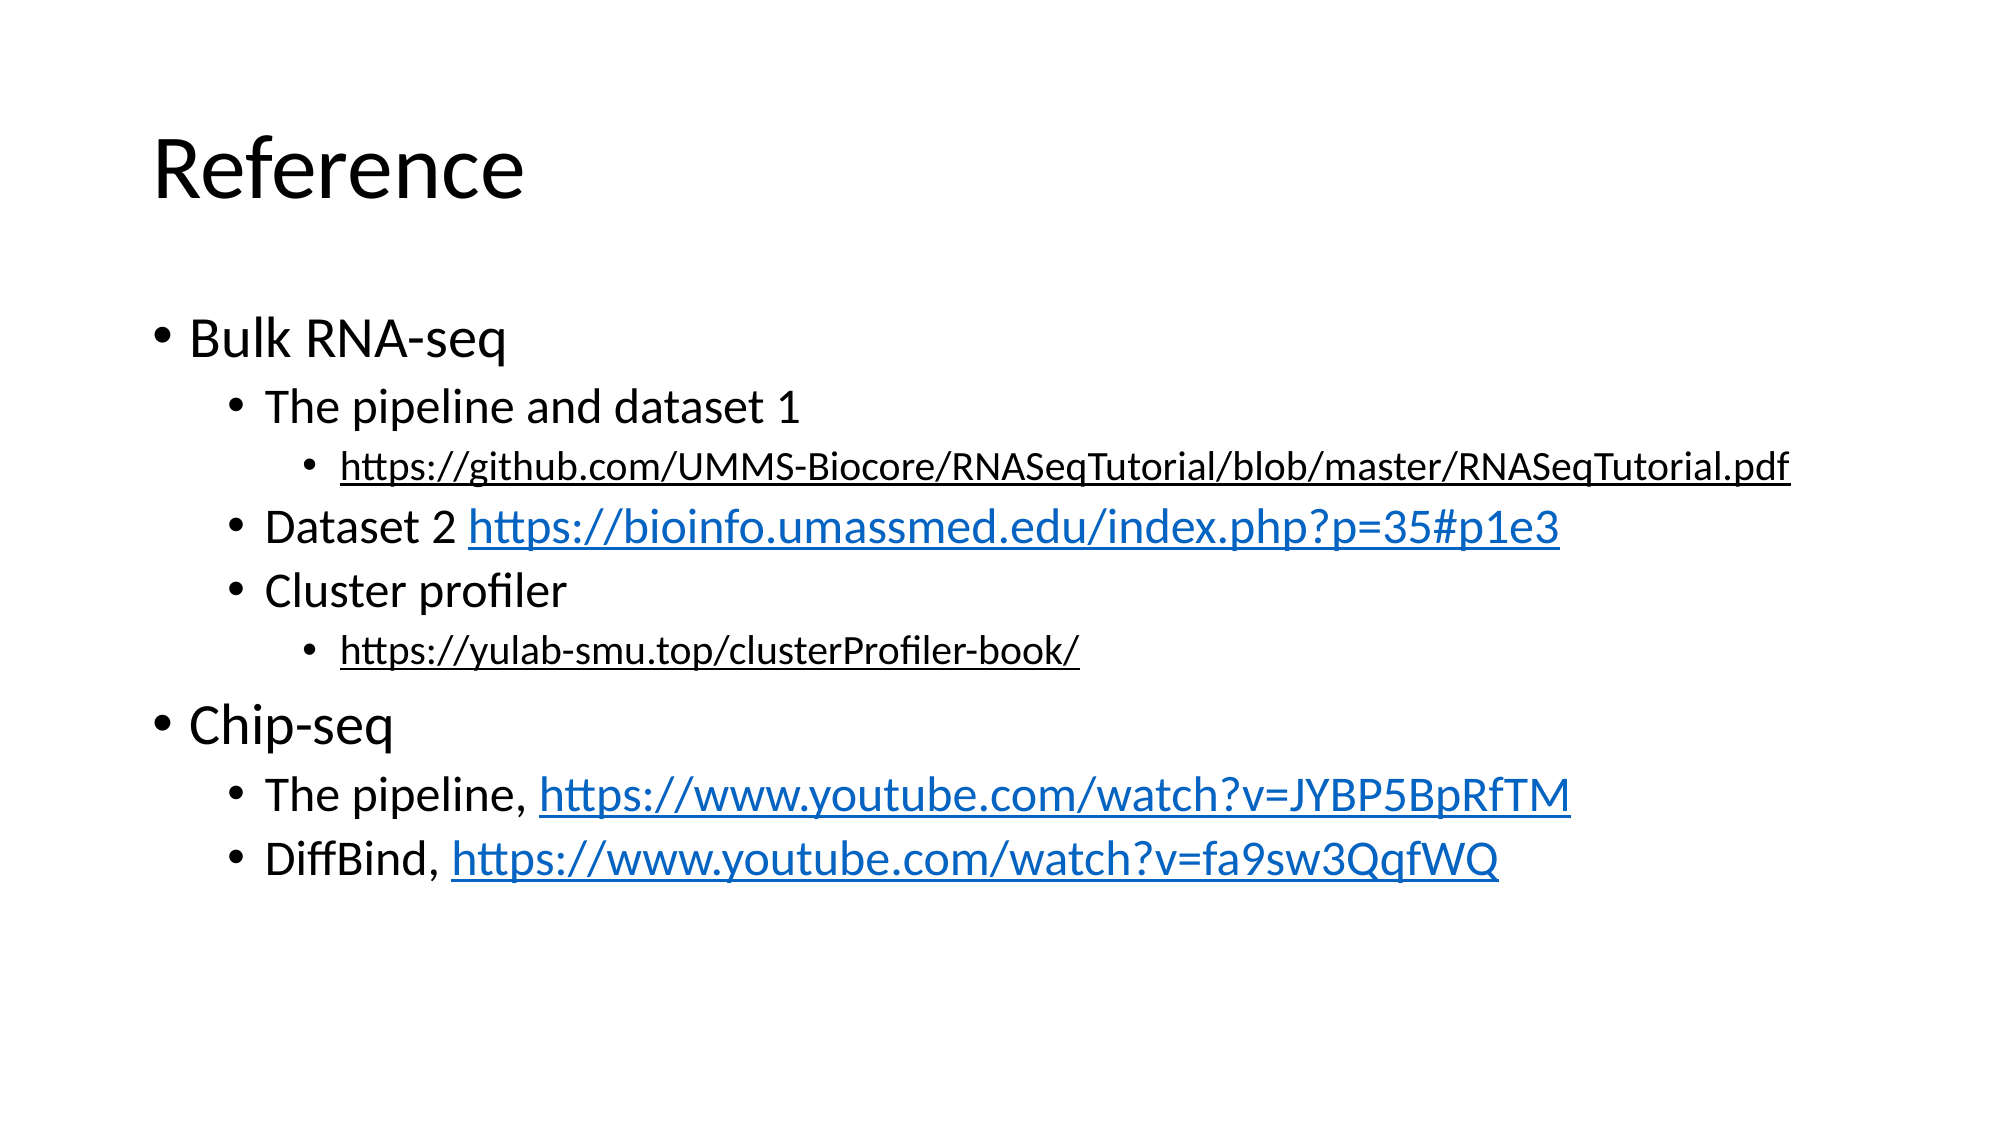

# Reference
Bulk RNA-seq
The pipeline and dataset 1
https://github.com/UMMS-Biocore/RNASeqTutorial/blob/master/RNASeqTutorial.pdf
Dataset 2 https://bioinfo.umassmed.edu/index.php?p=35#p1e3
Cluster profiler
https://yulab-smu.top/clusterProfiler-book/
Chip-seq
The pipeline, https://www.youtube.com/watch?v=JYBP5BpRfTM
DiffBind, https://www.youtube.com/watch?v=fa9sw3QqfWQ